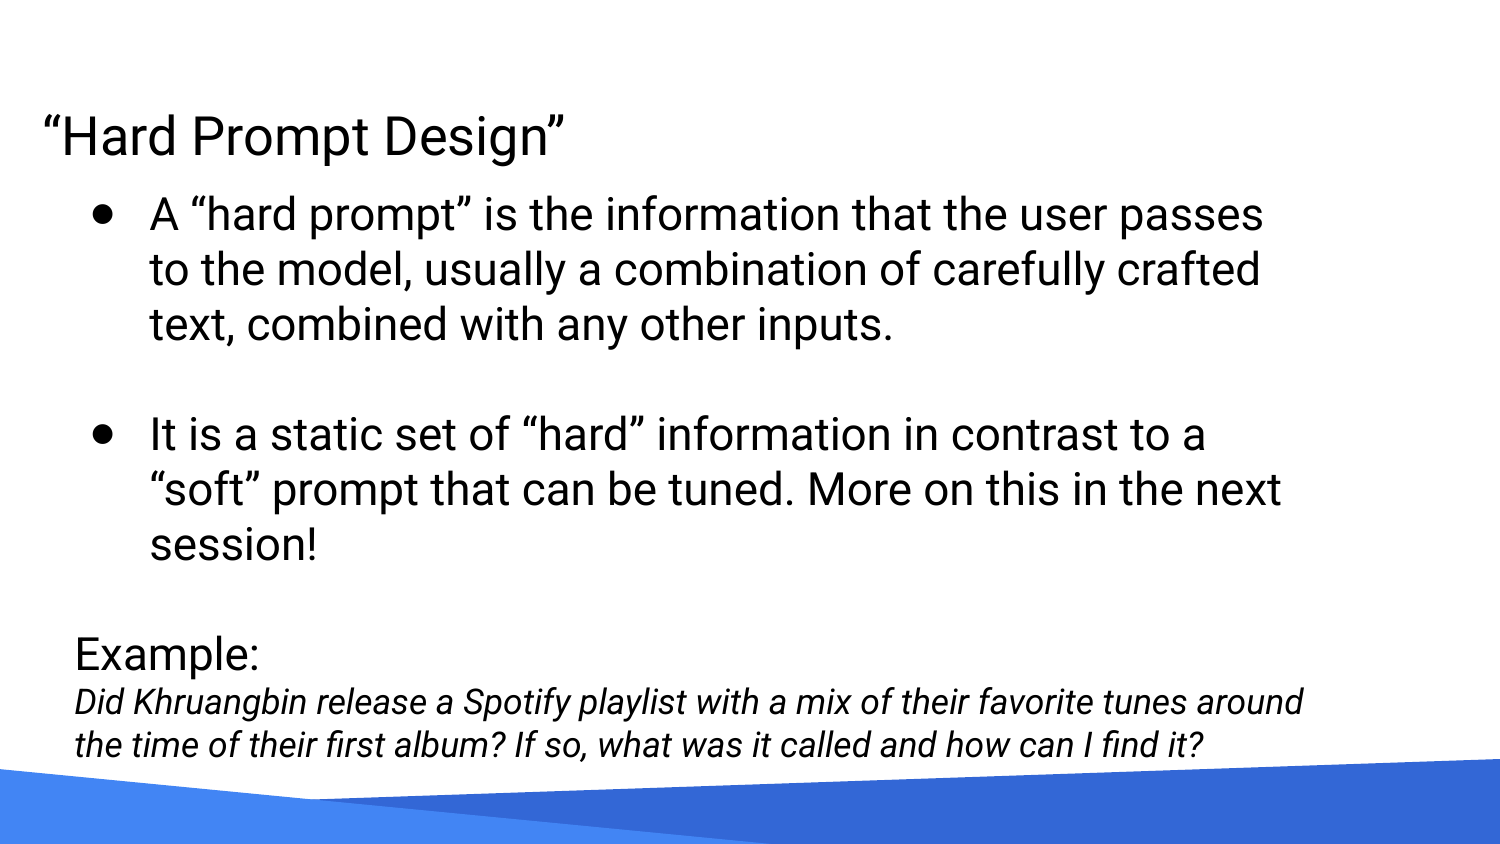

# “Hard Prompt Design”
A “hard prompt” is the information that the user passes to the model, usually a combination of carefully crafted text, combined with any other inputs.
It is a static set of “hard” information in contrast to a “soft” prompt that can be tuned. More on this in the next session!

Example:
Did Khruangbin release a Spotify playlist with a mix of their favorite tunes around the time of their first album? If so, what was it called and how can I find it?